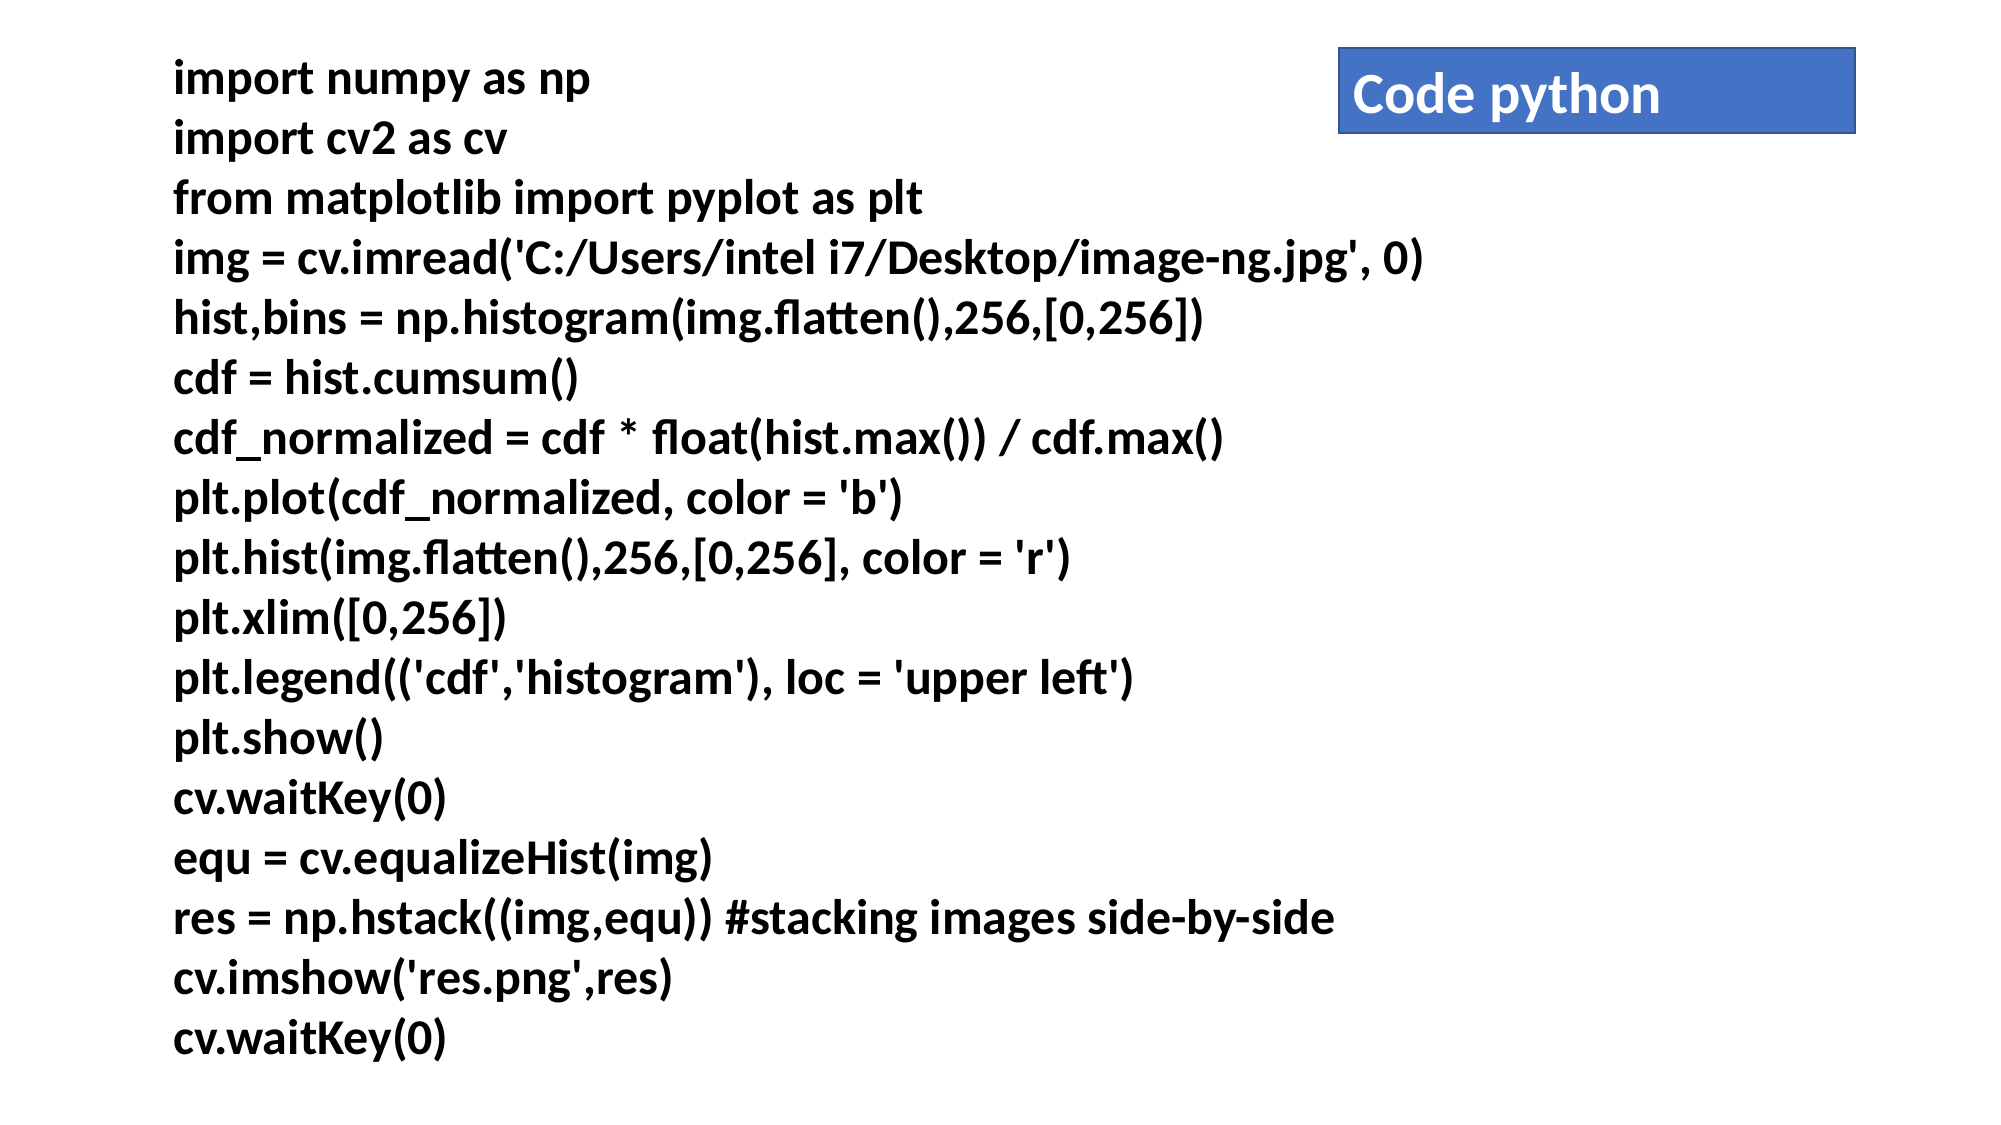

import numpy as np
import cv2 as cv
from matplotlib import pyplot as plt
img = cv.imread('C:/Users/intel i7/Desktop/image-ng.jpg', 0)
hist,bins = np.histogram(img.flatten(),256,[0,256])
cdf = hist.cumsum()
cdf_normalized = cdf * float(hist.max()) / cdf.max()
plt.plot(cdf_normalized, color = 'b')
plt.hist(img.flatten(),256,[0,256], color = 'r')
plt.xlim([0,256])
plt.legend(('cdf','histogram'), loc = 'upper left')
plt.show()
cv.waitKey(0)
equ = cv.equalizeHist(img)
res = np.hstack((img,equ)) #stacking images side-by-side
cv.imshow('res.png',res)
cv.waitKey(0)
Code python